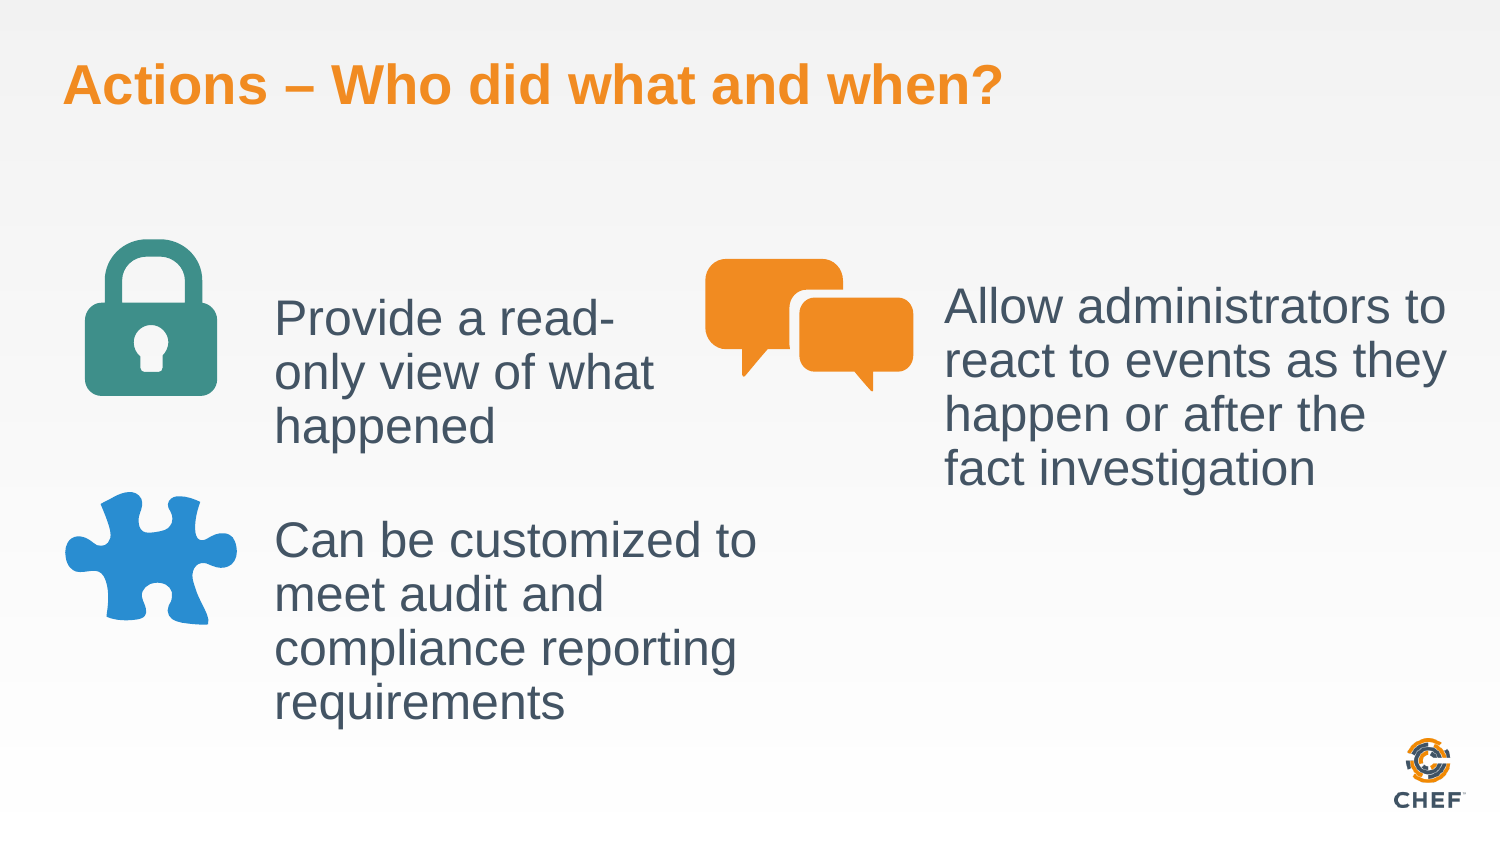

# Actions – Who did what and when?

Provide a read-only view of what happened

Allow administrators to react to events as they happen or after the fact investigation

Can be customized to
meet audit and compliance reporting requirements